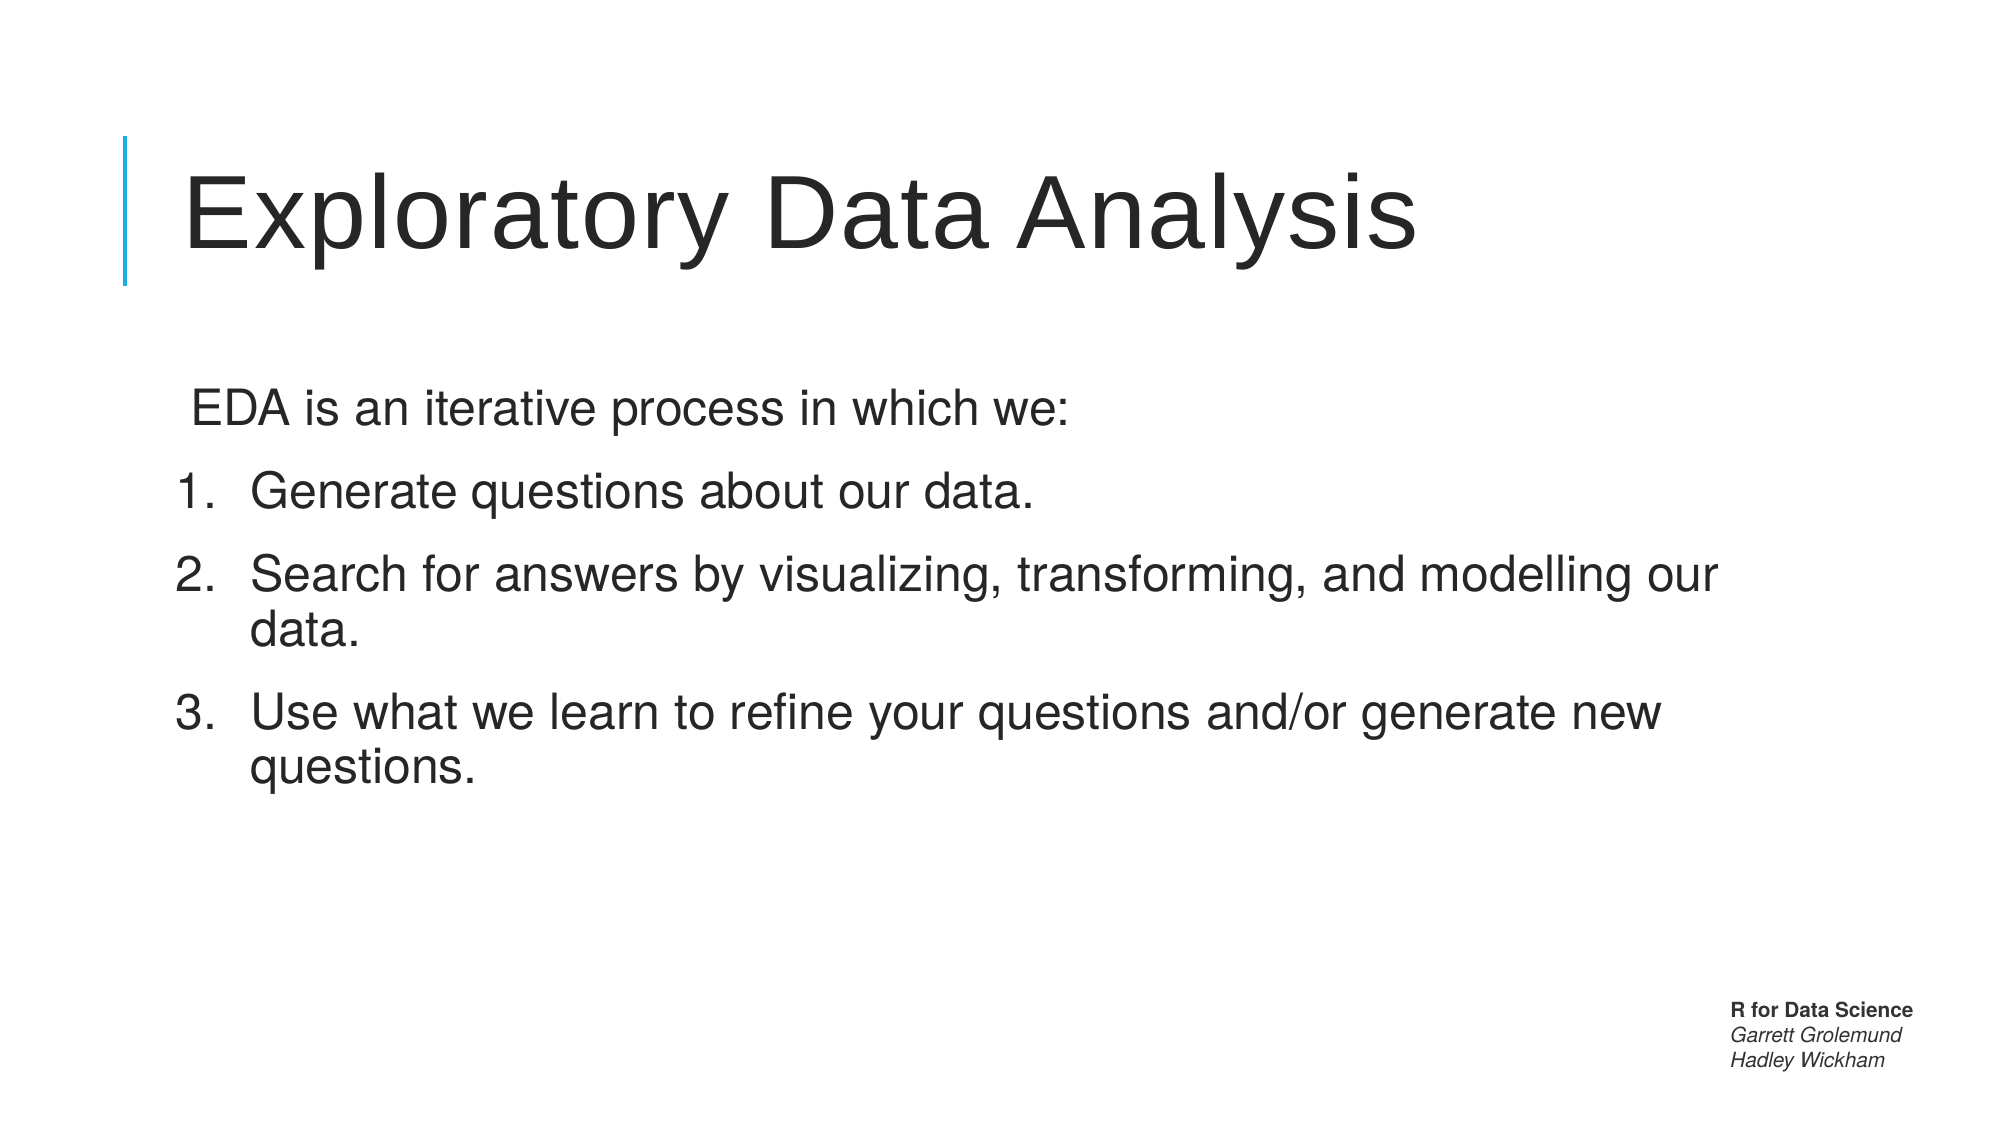

# Exploratory Data Analysis
EDA is an iterative process in which we:
Generate questions about our data.
Search for answers by visualizing, transforming, and modelling our data.
Use what we learn to refine your questions and/or generate new questions.

R for Data Science
Garrett Grolemund
Hadley Wickham